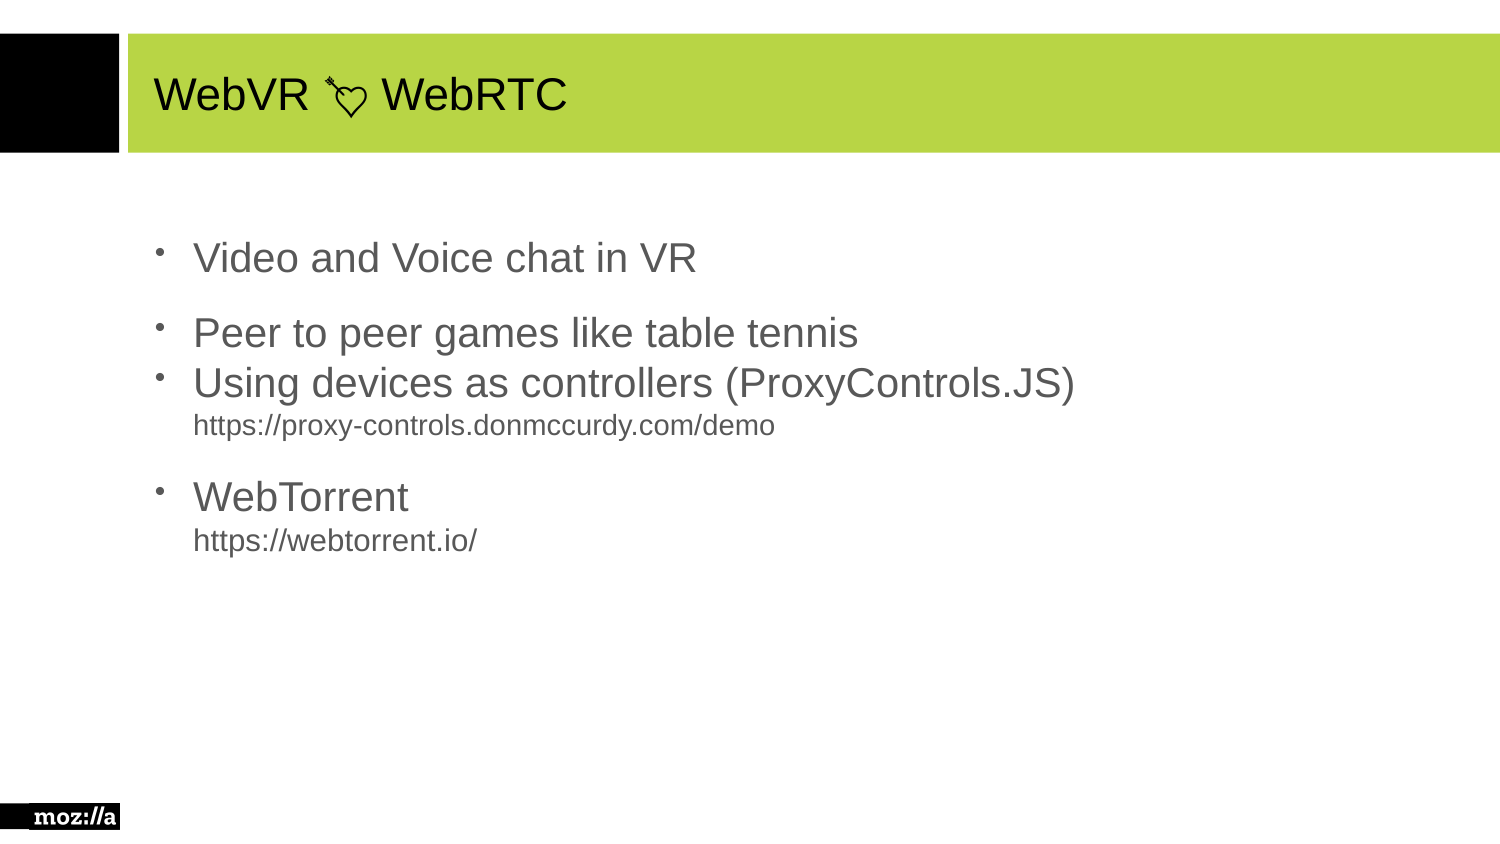

# WebVR 💘 WebRTC
Video and Voice chat in VR
Peer to peer games like table tennis
Using devices as controllers (ProxyControls.JS)
https://proxy-controls.donmccurdy.com/demo
WebTorrent
https://webtorrent.io/
25